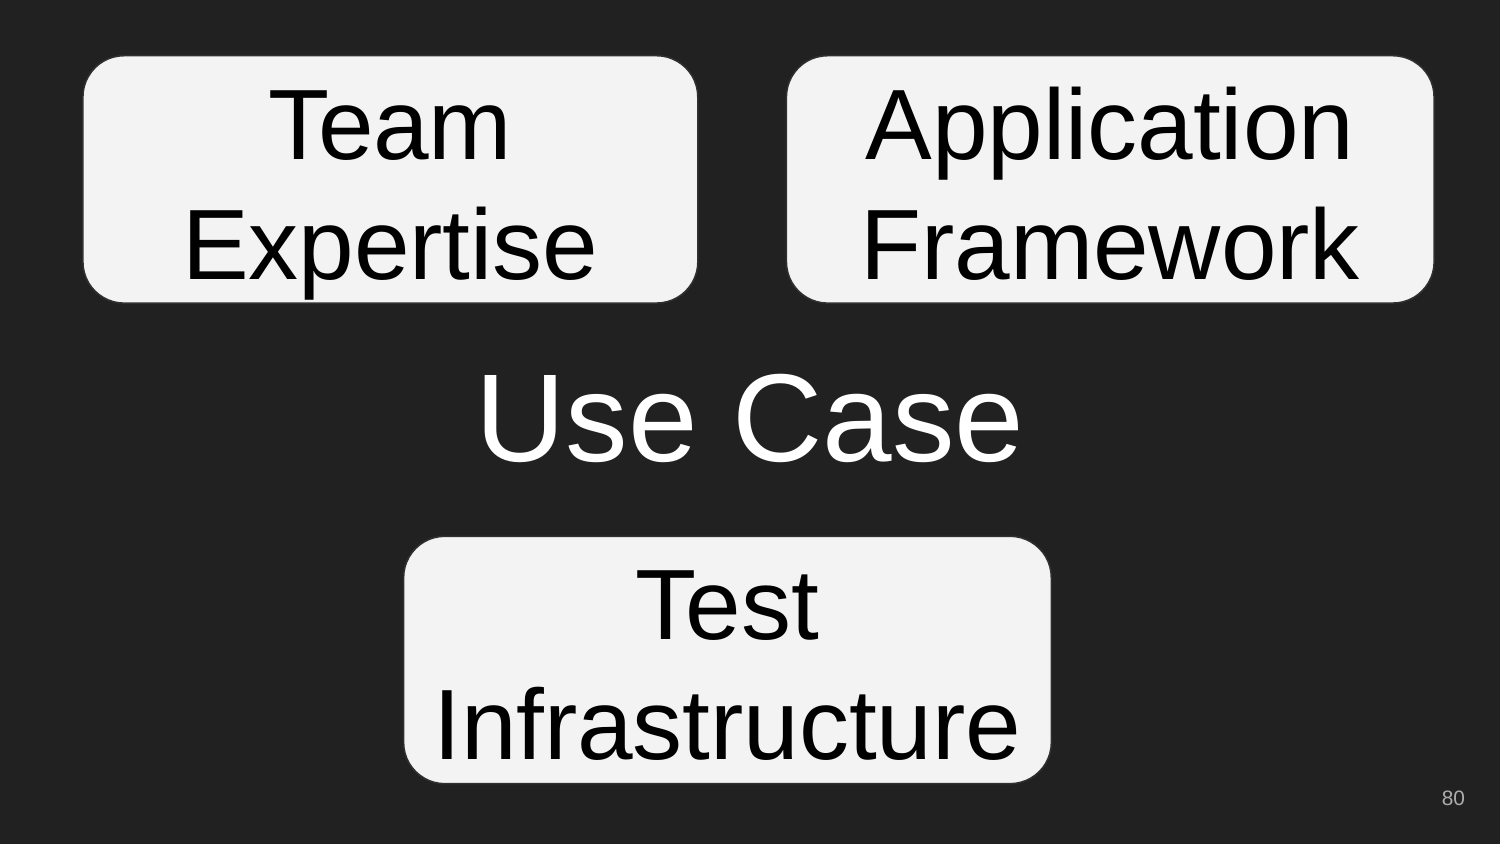

Team Expertise
Application Framework
# Use Case
Test Infrastructure
80